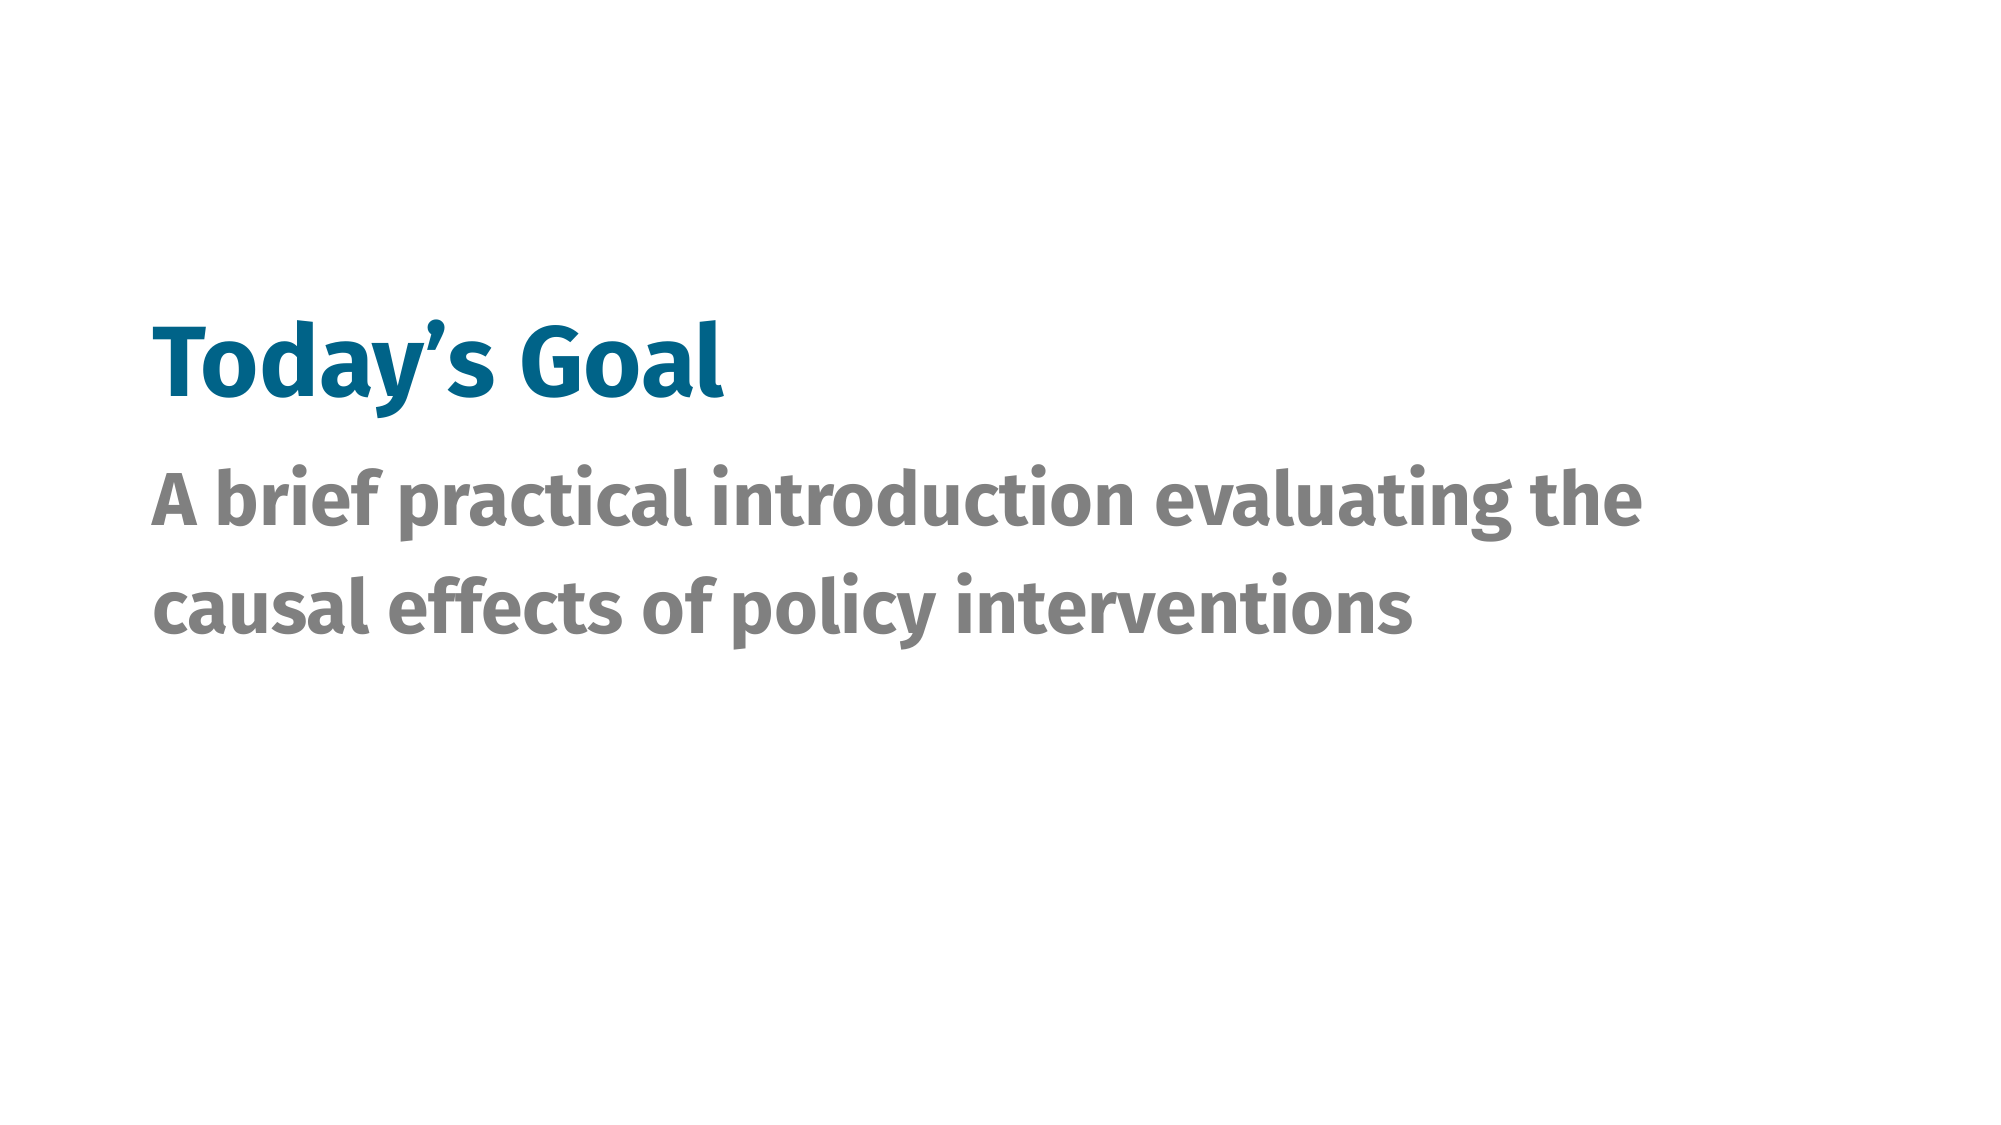

# Today’s Goal
A brief practical introduction evaluating the causal effects of policy interventions